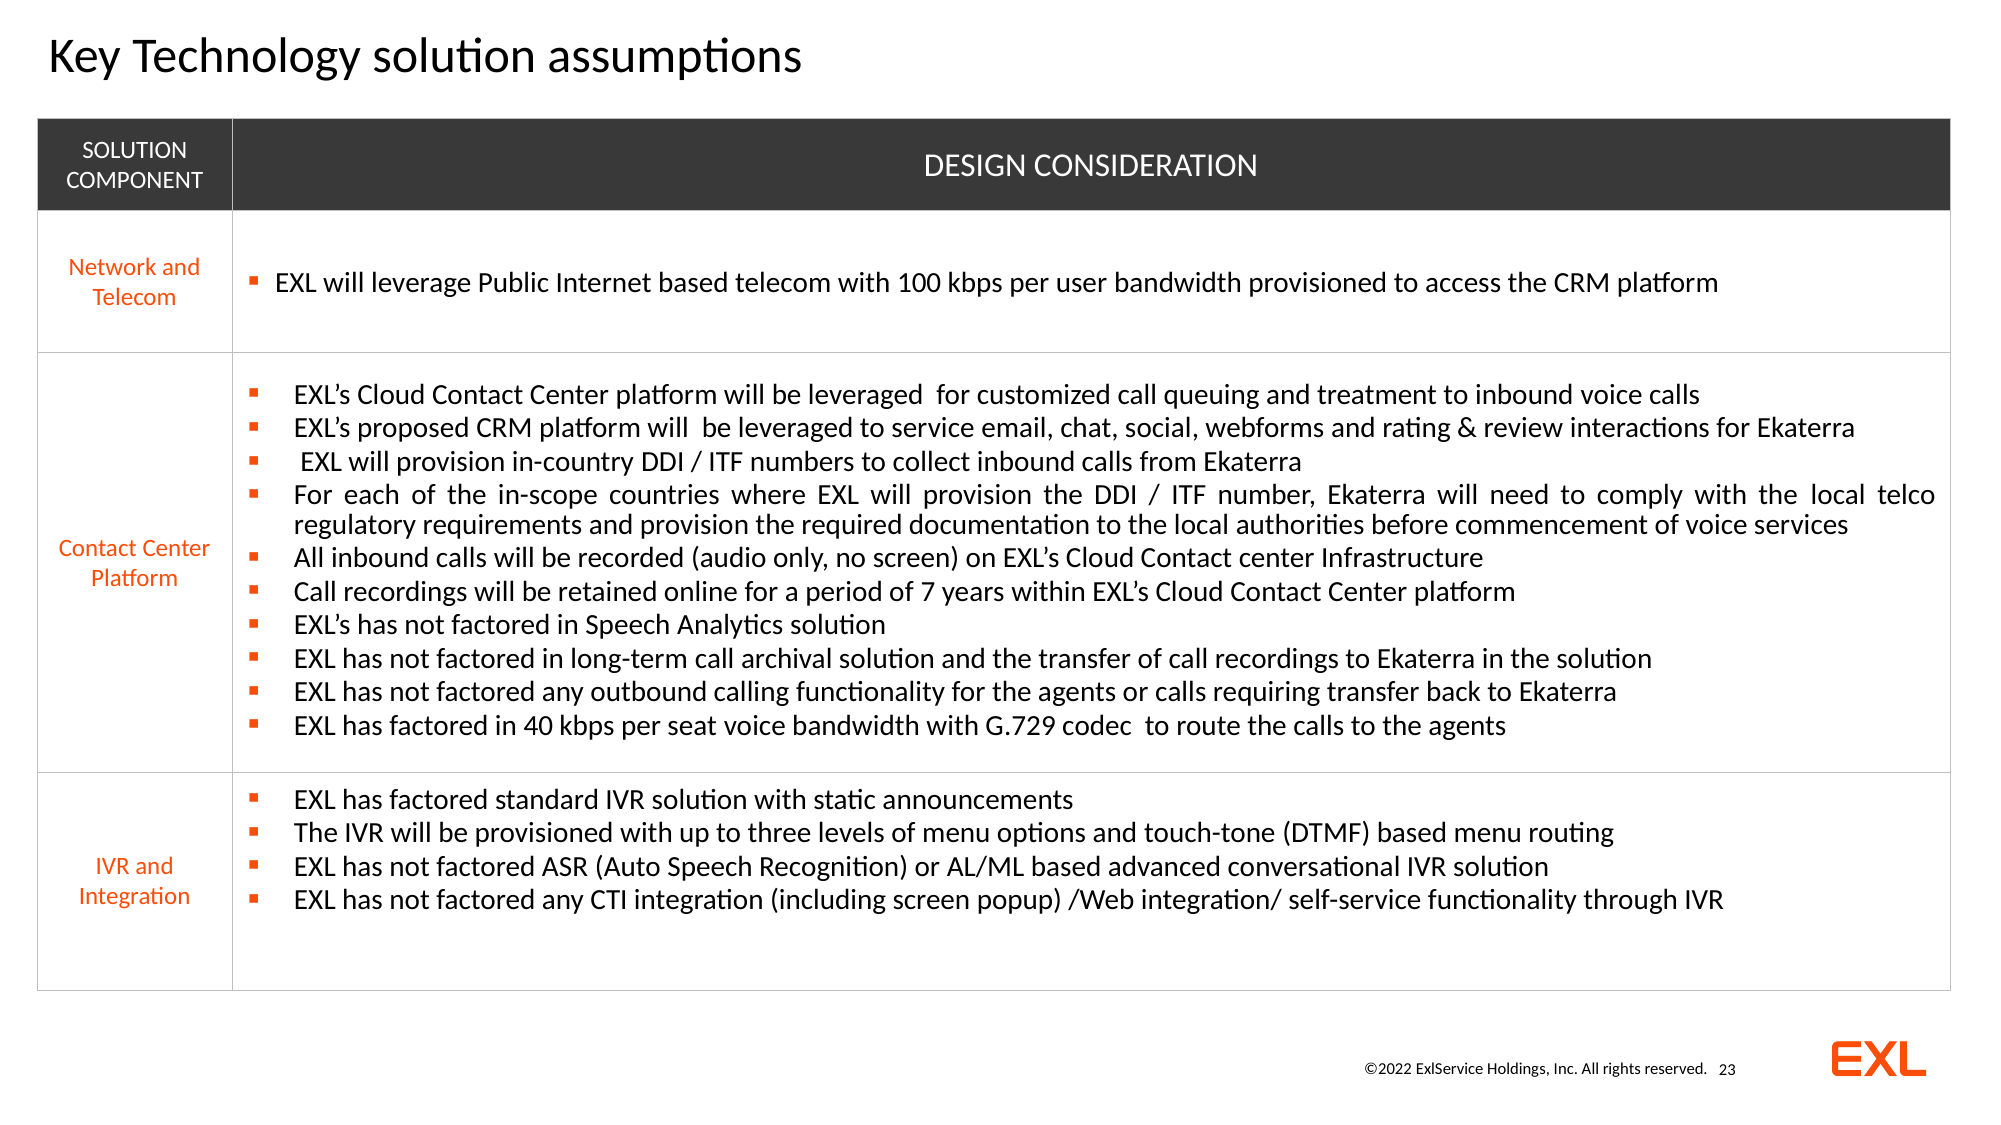

# Key Technology solution assumptions
| SOLUTION COMPONENT | DESIGN CONSIDERATION |
| --- | --- |
| Network and Telecom | EXL will leverage Public Internet based telecom with 100 kbps per user bandwidth provisioned to access the CRM platform |
| Contact Center Platform | EXL’s Cloud Contact Center platform will be leveraged for customized call queuing and treatment to inbound voice calls EXL’s proposed CRM platform will be leveraged to service email, chat, social, webforms and rating & review interactions for Ekaterra EXL will provision in-country DDI / ITF numbers to collect inbound calls from Ekaterra For each of the in-scope countries where EXL will provision the DDI / ITF number, Ekaterra will need to comply with the local telco regulatory requirements and provision the required documentation to the local authorities before commencement of voice services All inbound calls will be recorded (audio only, no screen) on EXL’s Cloud Contact center Infrastructure Call recordings will be retained online for a period of 7 years within EXL’s Cloud Contact Center platform EXL’s has not factored in Speech Analytics solution EXL has not factored in long-term call archival solution and the transfer of call recordings to Ekaterra in the solution EXL has not factored any outbound calling functionality for the agents or calls requiring transfer back to Ekaterra EXL has factored in 40 kbps per seat voice bandwidth with G.729 codec to route the calls to the agents |
| IVR and Integration | EXL has factored standard IVR solution with static announcements The IVR will be provisioned with up to three levels of menu options and touch-tone (DTMF) based menu routing EXL has not factored ASR (Auto Speech Recognition) or AL/ML based advanced conversational IVR solution EXL has not factored any CTI integration (including screen popup) /Web integration/ self-service functionality through IVR |